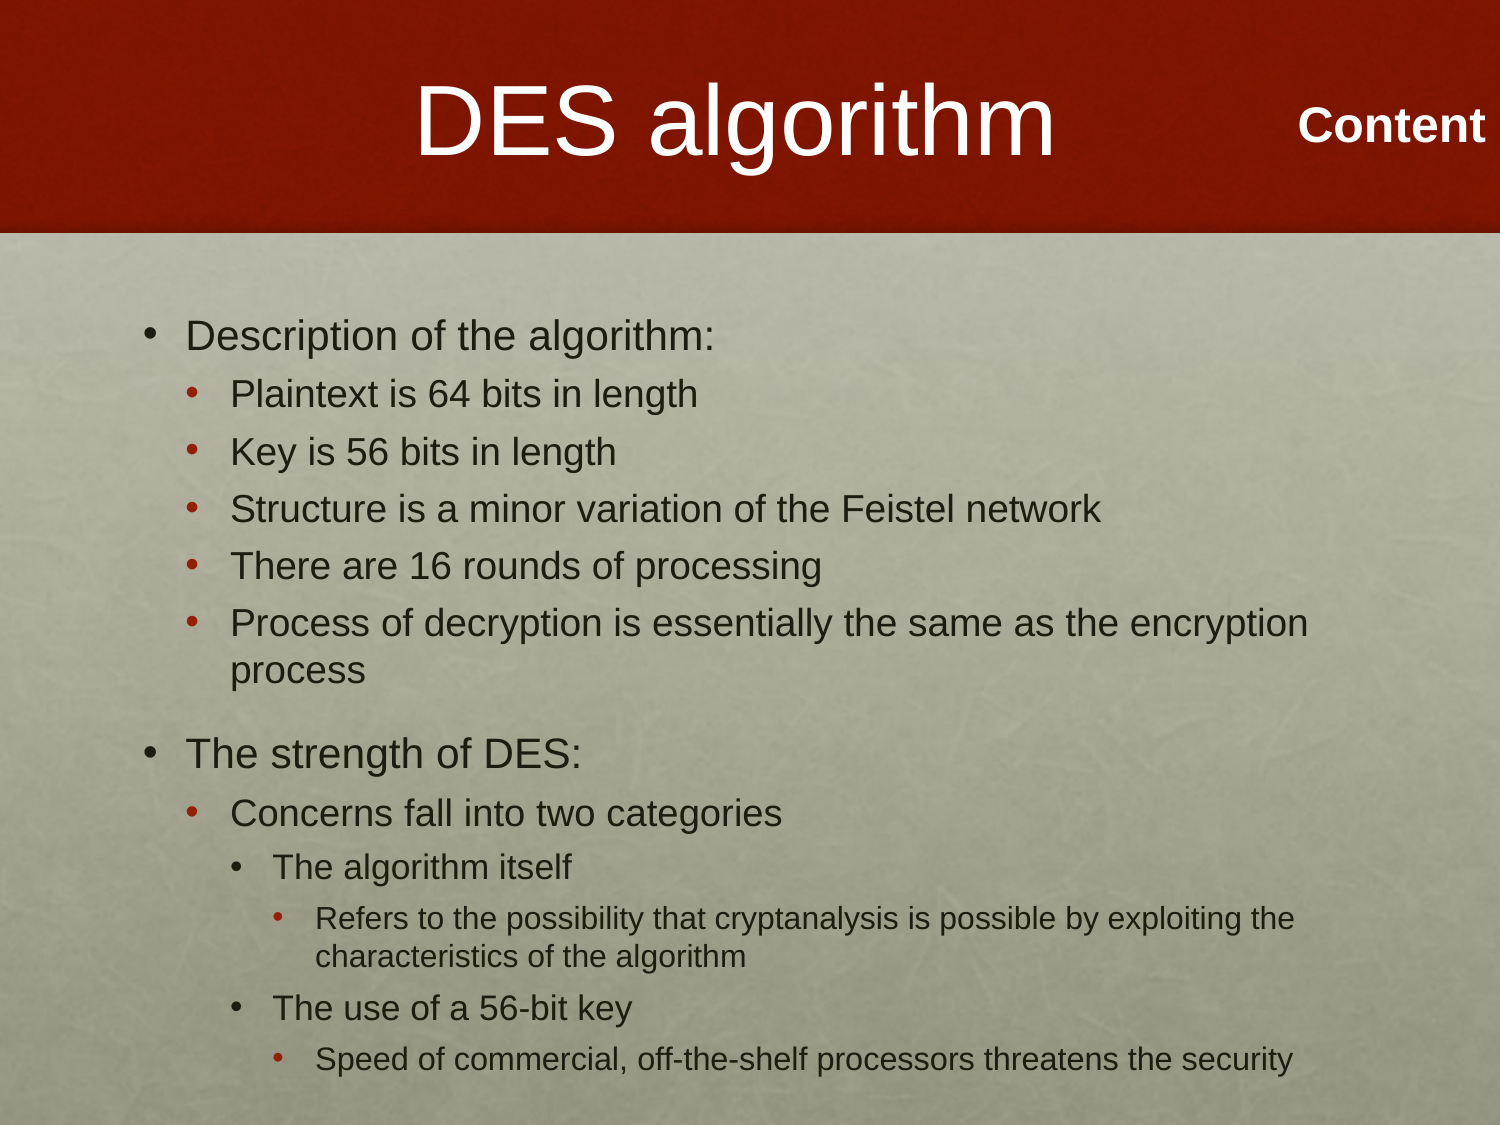

# DES algorithm
Description of the algorithm:
Plaintext is 64 bits in length
Key is 56 bits in length
Structure is a minor variation of the Feistel network
There are 16 rounds of processing
Process of decryption is essentially the same as the encryption process
The strength of DES:
Concerns fall into two categories
The algorithm itself
Refers to the possibility that cryptanalysis is possible by exploiting the characteristics of the algorithm
The use of a 56-bit key
Speed of commercial, off-the-shelf processors threatens the security